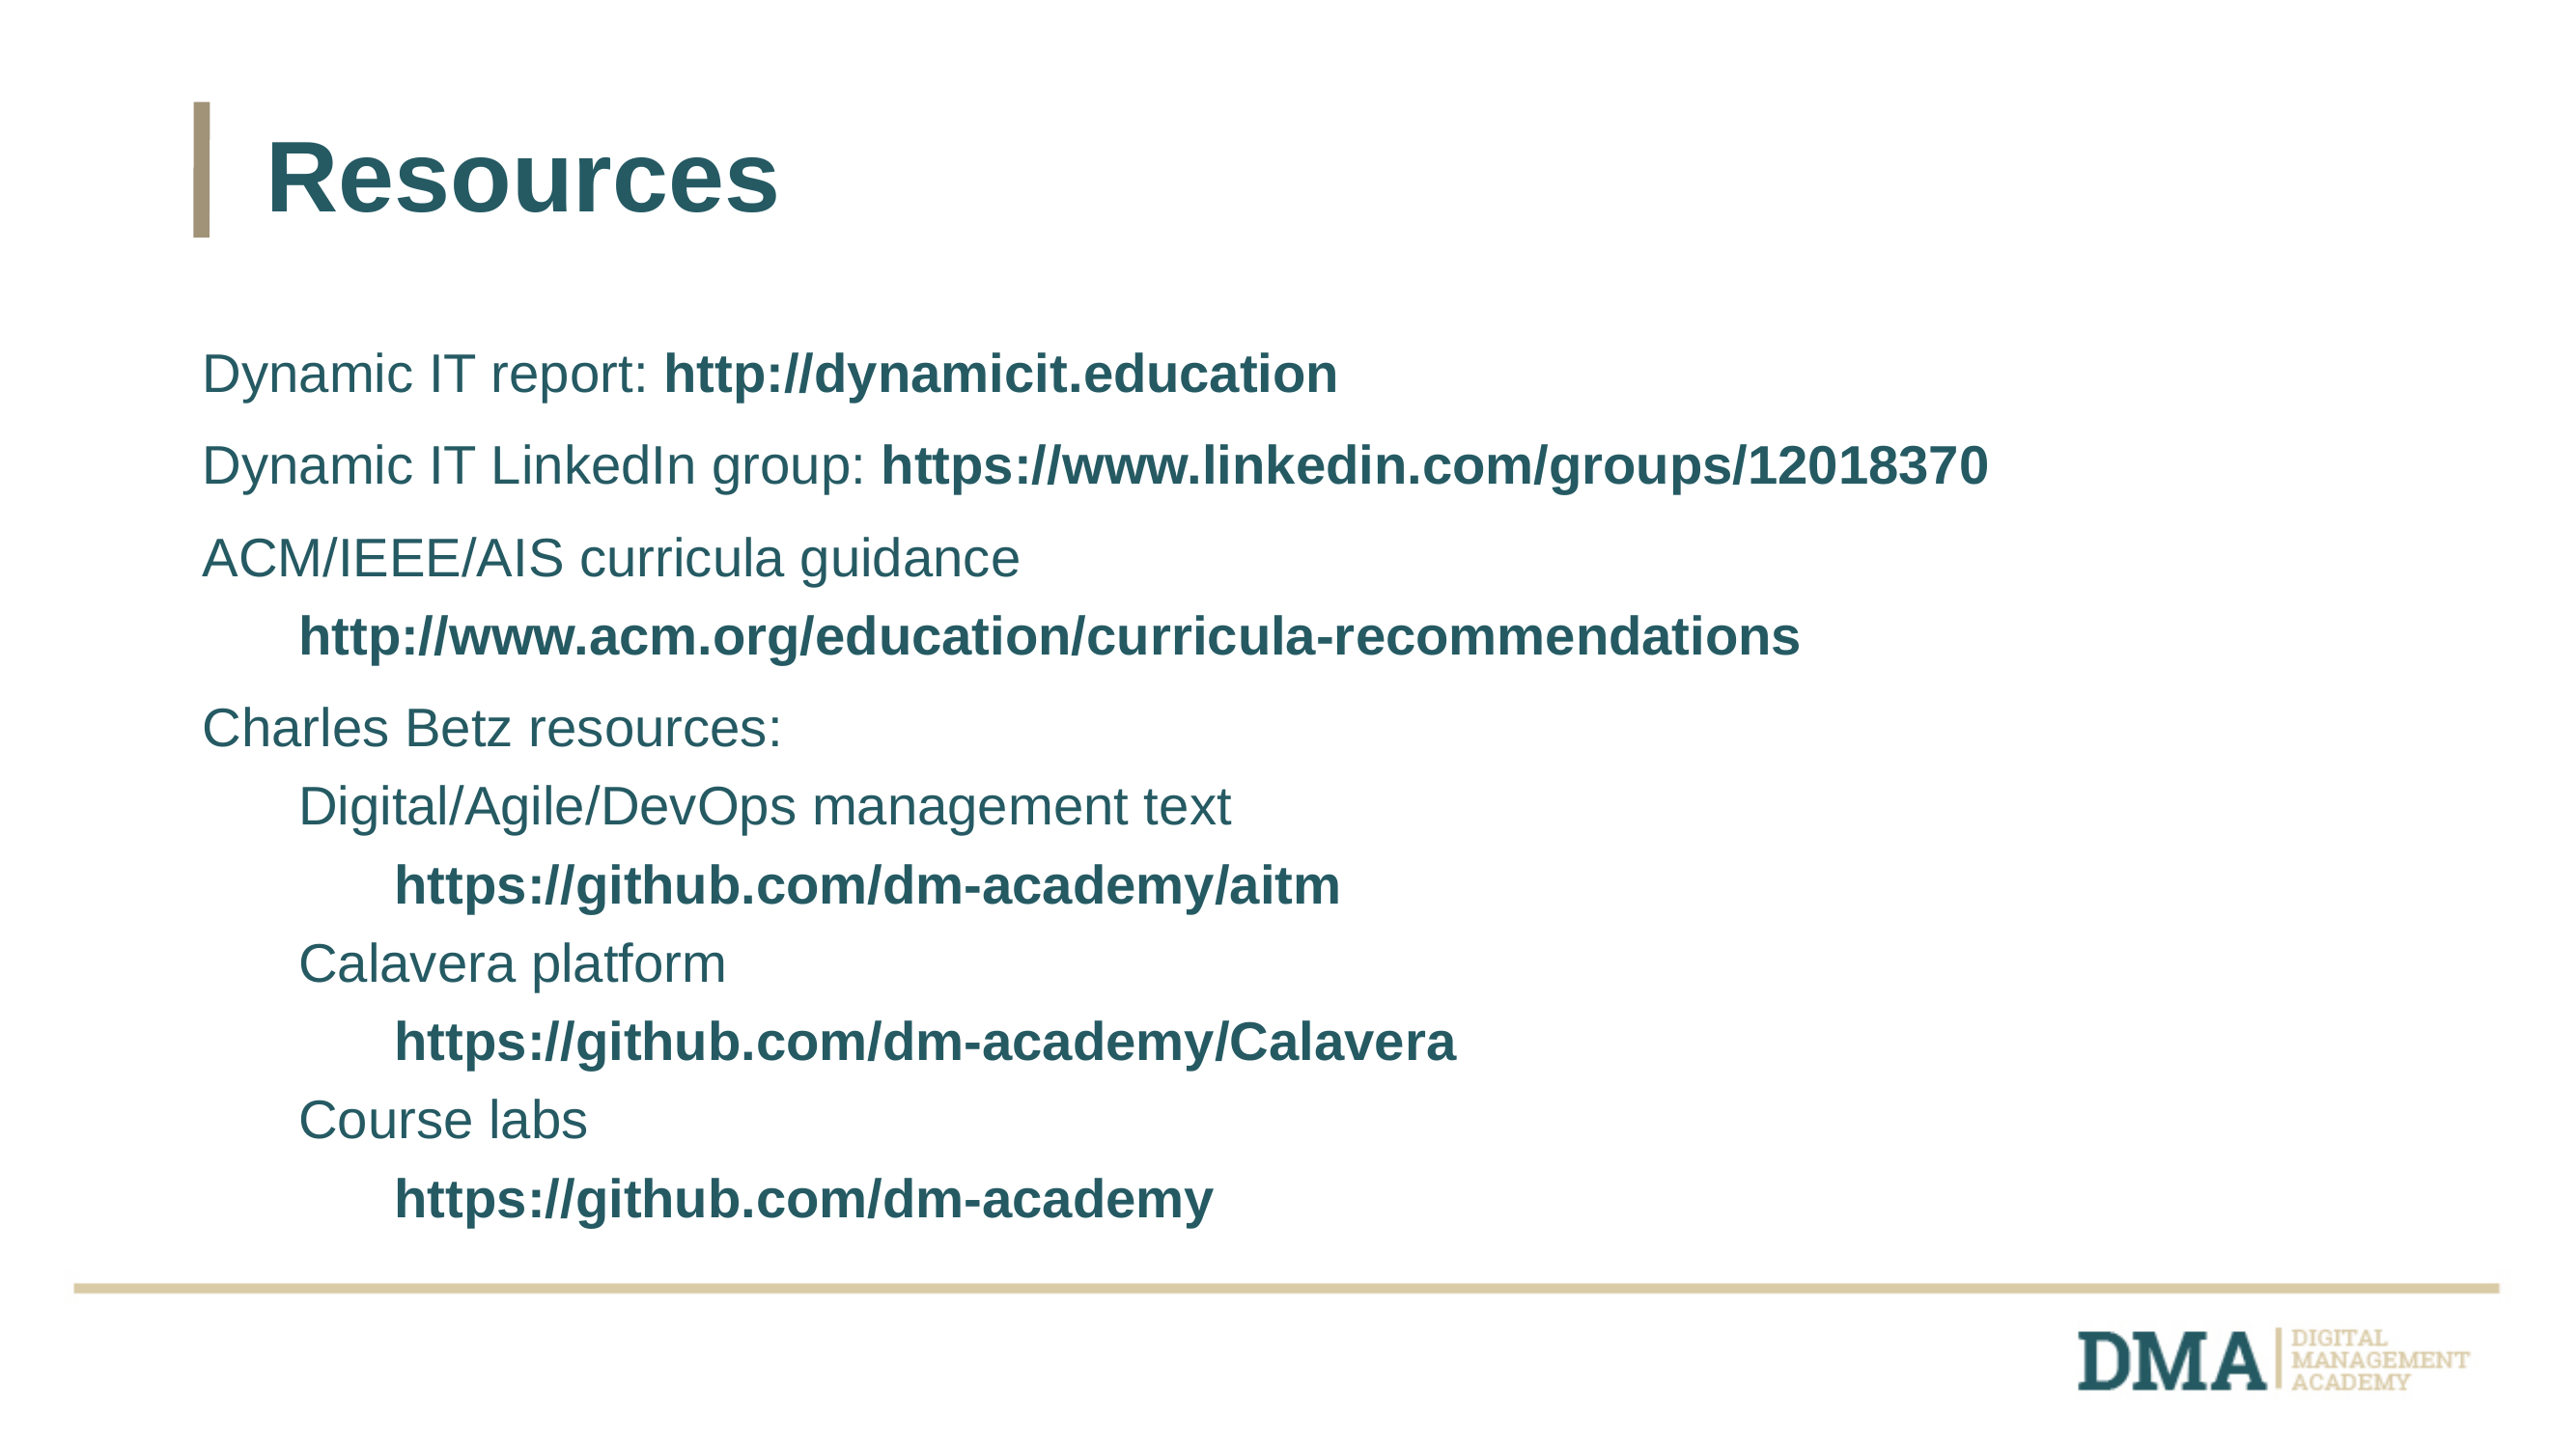

Resources
Dynamic IT report: http://dynamicit.education
Dynamic IT LinkedIn group: https://www.linkedin.com/groups/12018370
ACM/IEEE/AIS curricula guidance
http://www.acm.org/education/curricula-recommendations
Charles Betz resources:
Digital/Agile/DevOps management text
https://github.com/dm-academy/aitm
Calavera platform
https://github.com/dm-academy/Calavera
Course labs
https://github.com/dm-academy